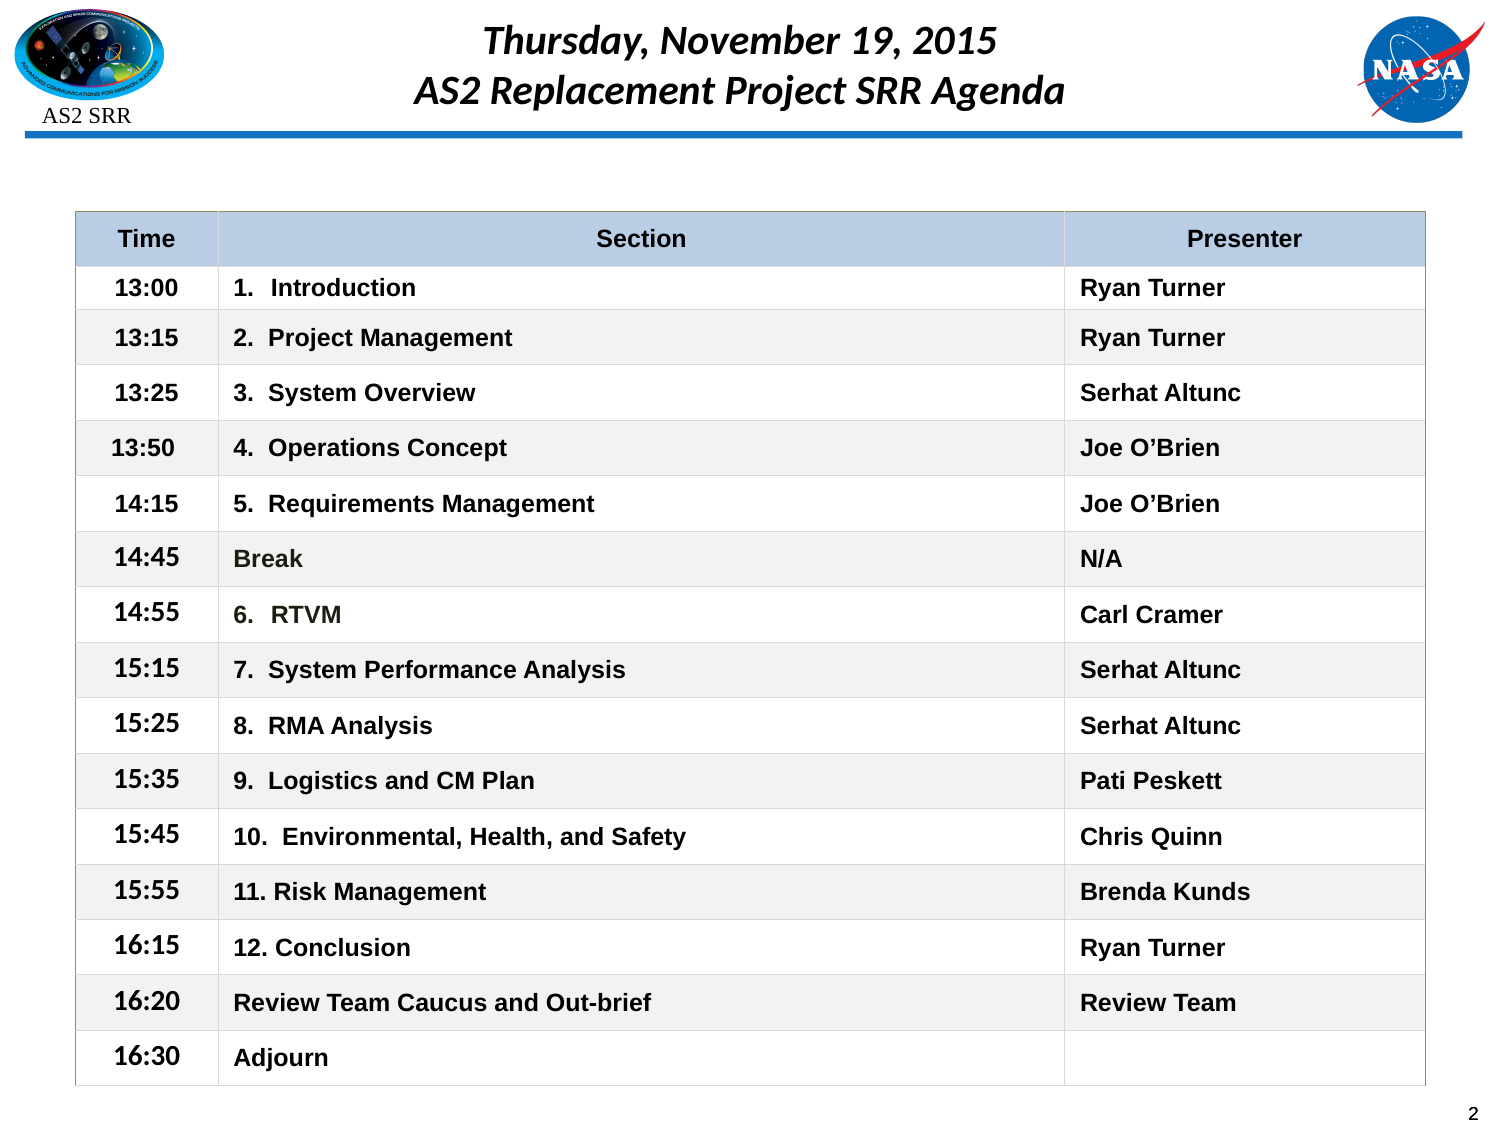

# Thursday, November 19, 2015 AS2 Replacement Project SRR Agenda
| Time | Section | Presenter |
| --- | --- | --- |
| 13:00 | Introduction | Ryan Turner |
| 13:15 | 2. Project Management | Ryan Turner |
| 13:25 | 3. System Overview | Serhat Altunc |
| 13:50 | 4. Operations Concept | Joe O’Brien |
| 14:15 | 5. Requirements Management | Joe O’Brien |
| 14:45 | Break | N/A |
| 14:55 | RTVM | Carl Cramer |
| 15:15 | 7. System Performance Analysis | Serhat Altunc |
| 15:25 | 8. RMA Analysis | Serhat Altunc |
| 15:35 | 9. Logistics and CM Plan | Pati Peskett |
| 15:45 | 10. Environmental, Health, and Safety | Chris Quinn |
| 15:55 | 11. Risk Management | Brenda Kunds |
| 16:15 | 12. Conclusion | Ryan Turner |
| 16:20 | Review Team Caucus and Out-brief | Review Team |
| 16:30 | Adjourn |  |